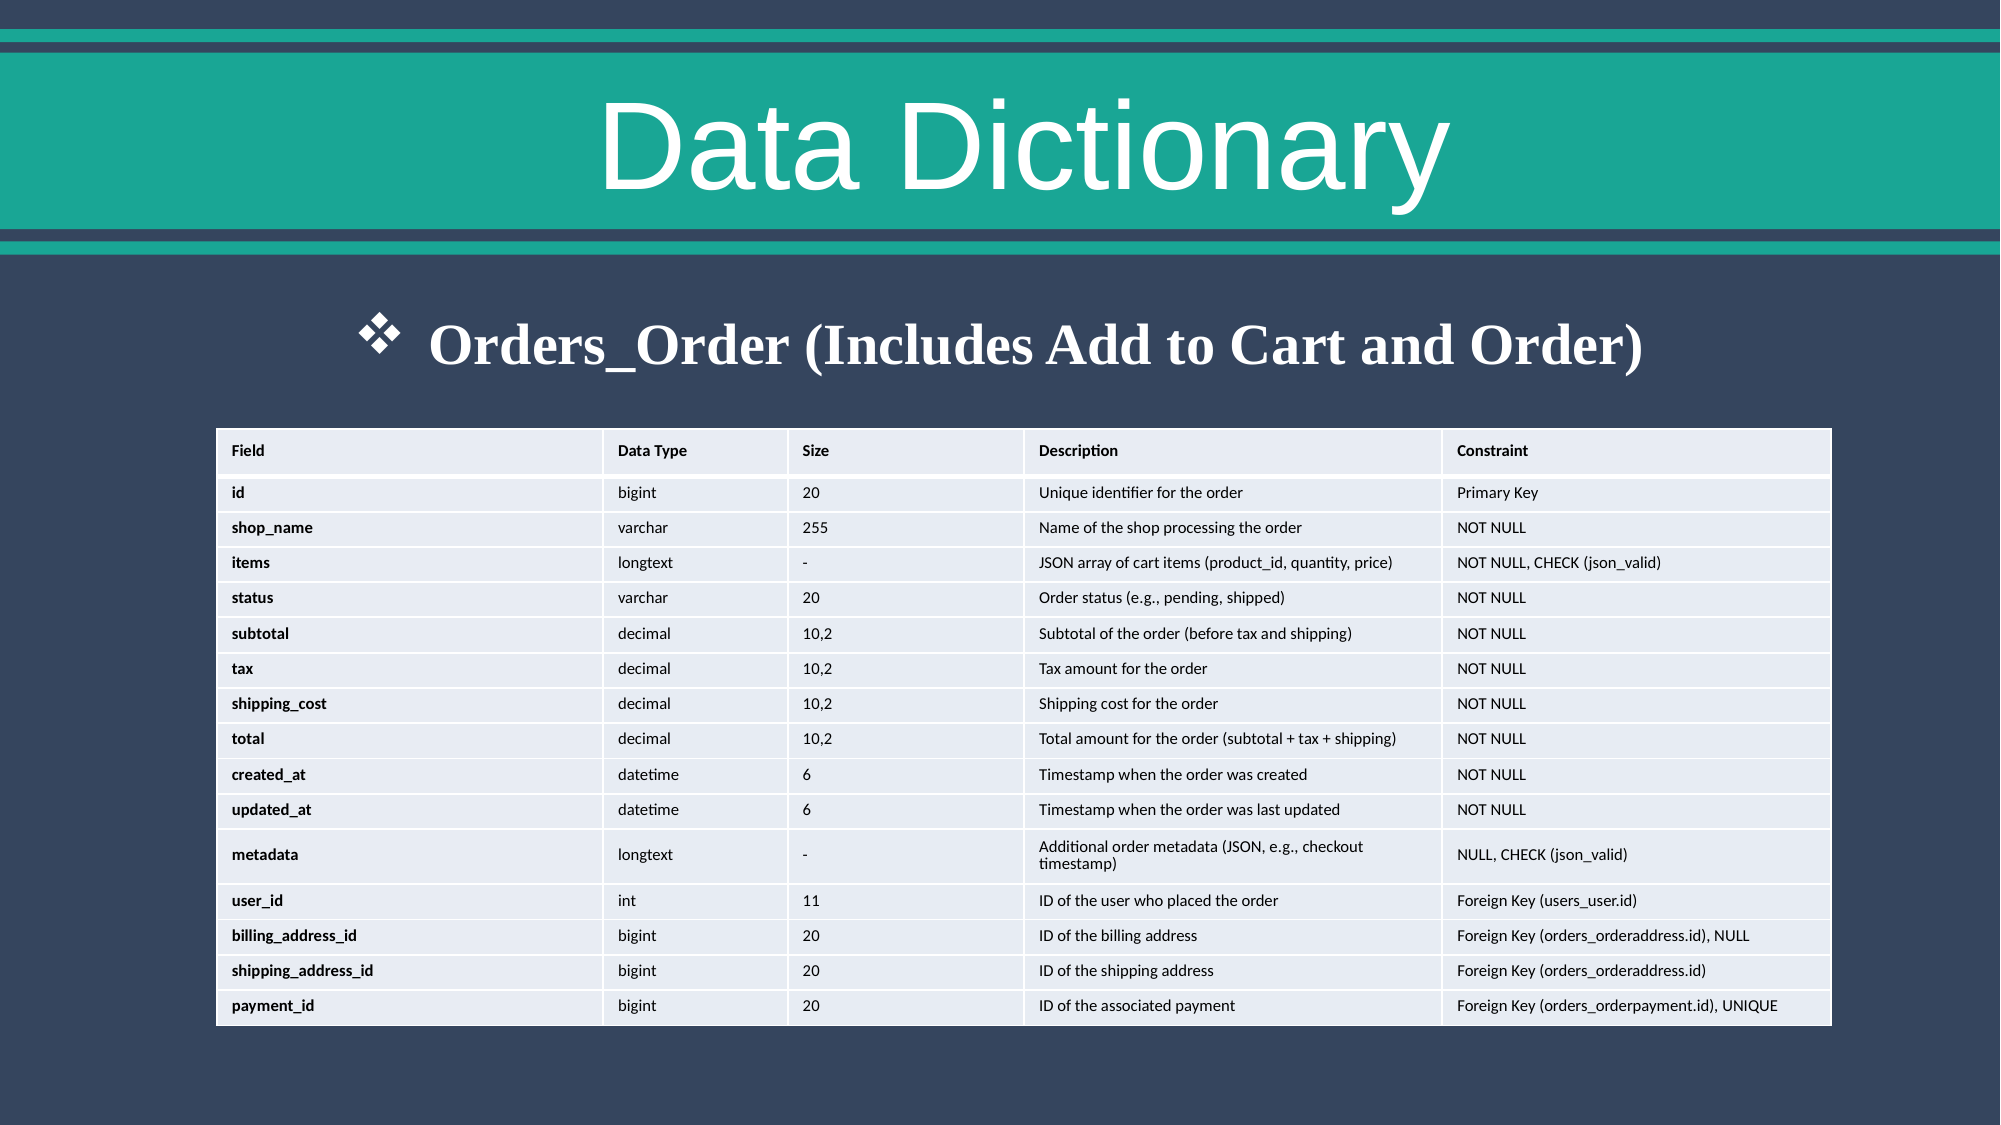

Data Dictionary

Orders_Order (Includes Add to Cart and Order)
| Field | Data Type | Size | Description | Constraint |
| --- | --- | --- | --- | --- |
| id | bigint | 20 | Unique identifier for the order | Primary Key |
| shop\_name | varchar | 255 | Name of the shop processing the order | NOT NULL |
| items | longtext | - | JSON array of cart items (product\_id, quantity, price) | NOT NULL, CHECK (json\_valid) |
| status | varchar | 20 | Order status (e.g., pending, shipped) | NOT NULL |
| subtotal | decimal | 10,2 | Subtotal of the order (before tax and shipping) | NOT NULL |
| tax | decimal | 10,2 | Tax amount for the order | NOT NULL |
| shipping\_cost | decimal | 10,2 | Shipping cost for the order | NOT NULL |
| total | decimal | 10,2 | Total amount for the order (subtotal + tax + shipping) | NOT NULL |
| created\_at | datetime | 6 | Timestamp when the order was created | NOT NULL |
| updated\_at | datetime | 6 | Timestamp when the order was last updated | NOT NULL |
| metadata | longtext | - | Additional order metadata (JSON, e.g., checkout timestamp) | NULL, CHECK (json\_valid) |
| user\_id | int | 11 | ID of the user who placed the order | Foreign Key (users\_user.id) |
| billing\_address\_id | bigint | 20 | ID of the billing address | Foreign Key (orders\_orderaddress.id), NULL |
| shipping\_address\_id | bigint | 20 | ID of the shipping address | Foreign Key (orders\_orderaddress.id) |
| payment\_id | bigint | 20 | ID of the associated payment | Foreign Key (orders\_orderpayment.id), UNIQUE |